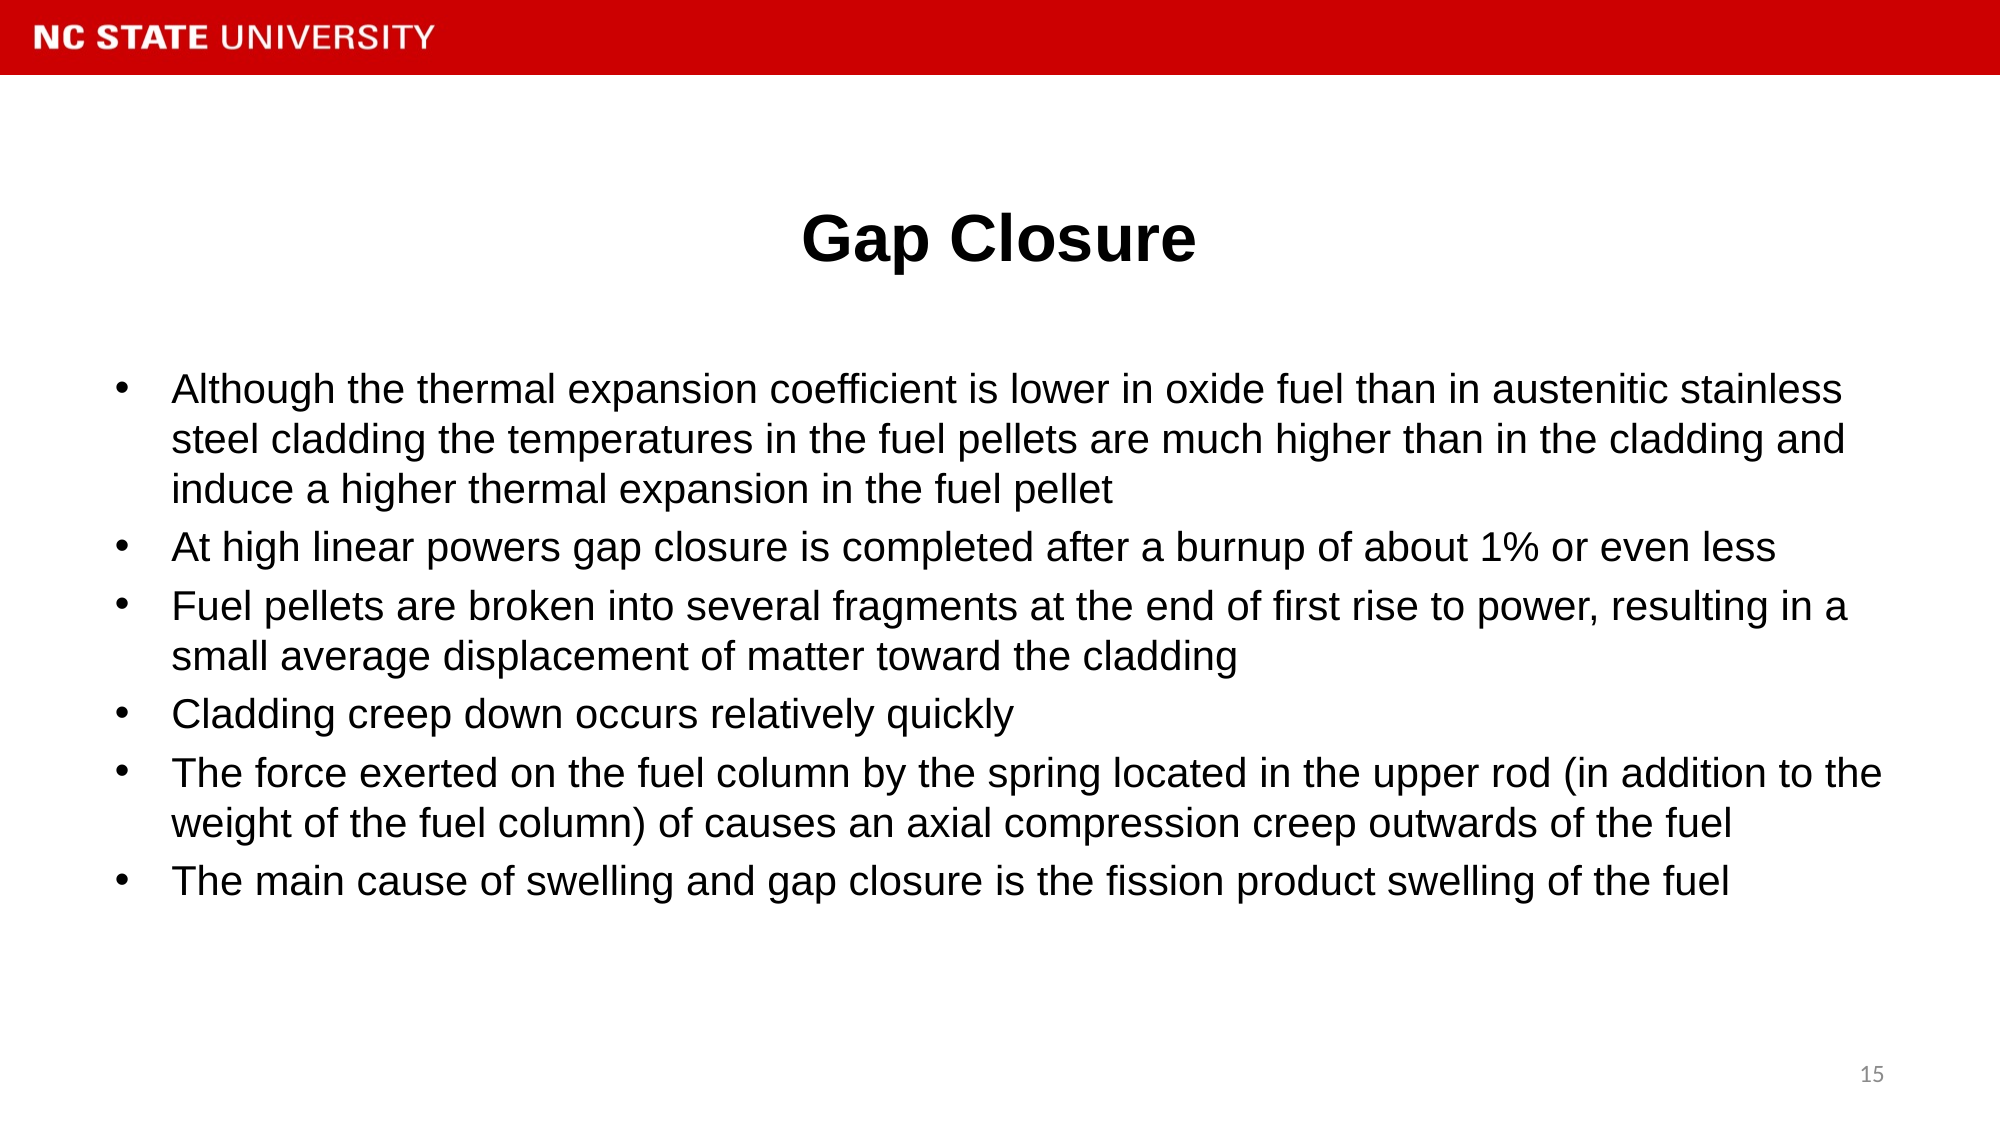

# Gap Closure
Although the thermal expansion coefficient is lower in oxide fuel than in austenitic stainless steel cladding the temperatures in the fuel pellets are much higher than in the cladding and induce a higher thermal expansion in the fuel pellet
At high linear powers gap closure is completed after a burnup of about 1% or even less
Fuel pellets are broken into several fragments at the end of first rise to power, resulting in a small average displacement of matter toward the cladding
Cladding creep down occurs relatively quickly
The force exerted on the fuel column by the spring located in the upper rod (in addition to the weight of the fuel column) of causes an axial compression creep outwards of the fuel
The main cause of swelling and gap closure is the fission product swelling of the fuel

15